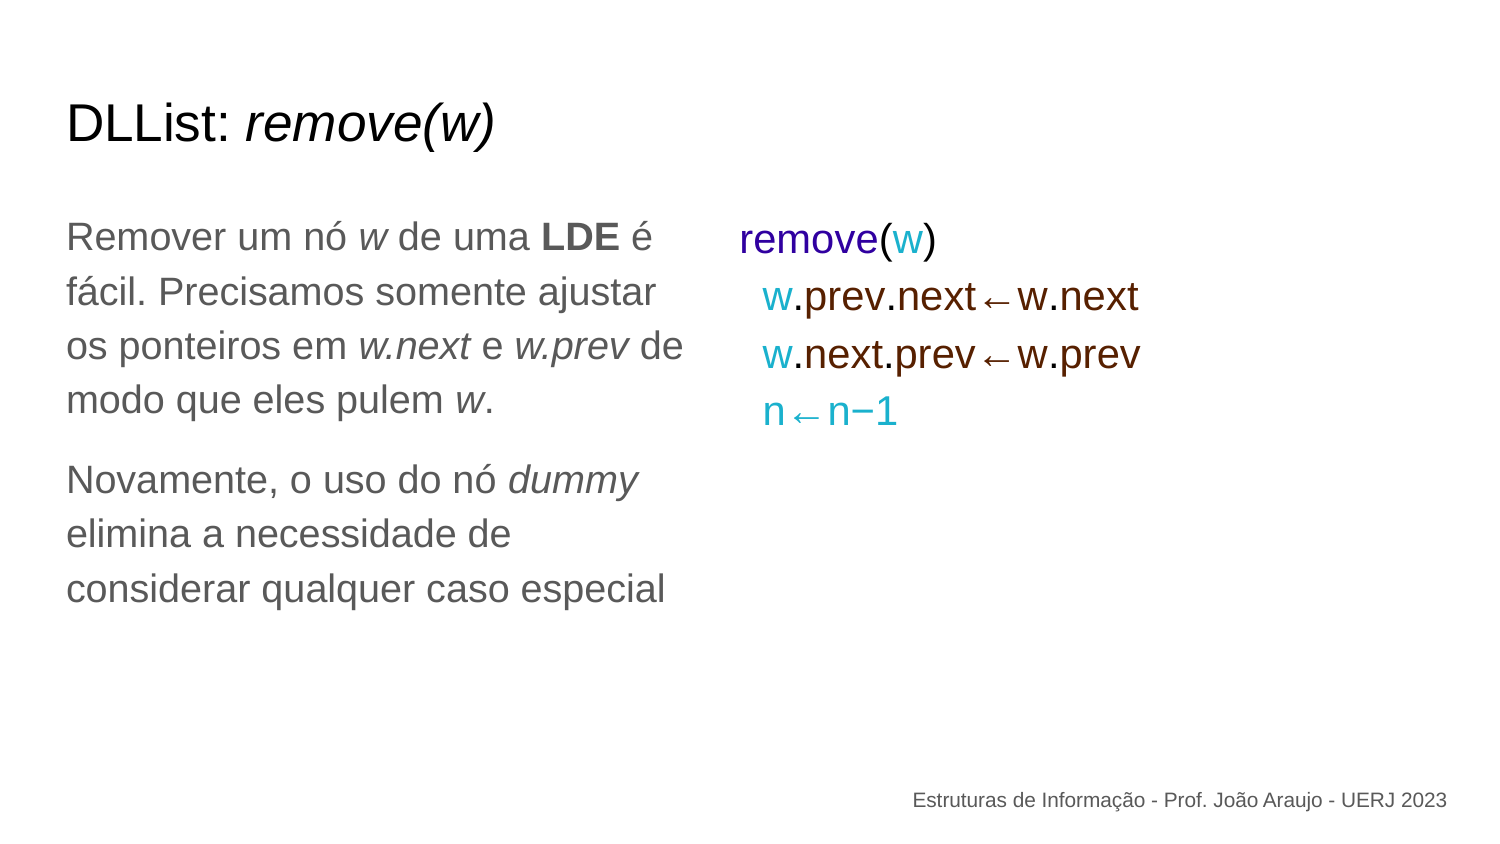

# DLList: remove(w)
Remover um nó w de uma LDE é fácil. Precisamos somente ajustar os ponteiros em w.next e w.prev de modo que eles pulem w.
Novamente, o uso do nó dummy elimina a necessidade de considerar qualquer caso especial

remove(w)
  w.prev.next←w.next
  w.next.prev←w.prev
  n←n−1